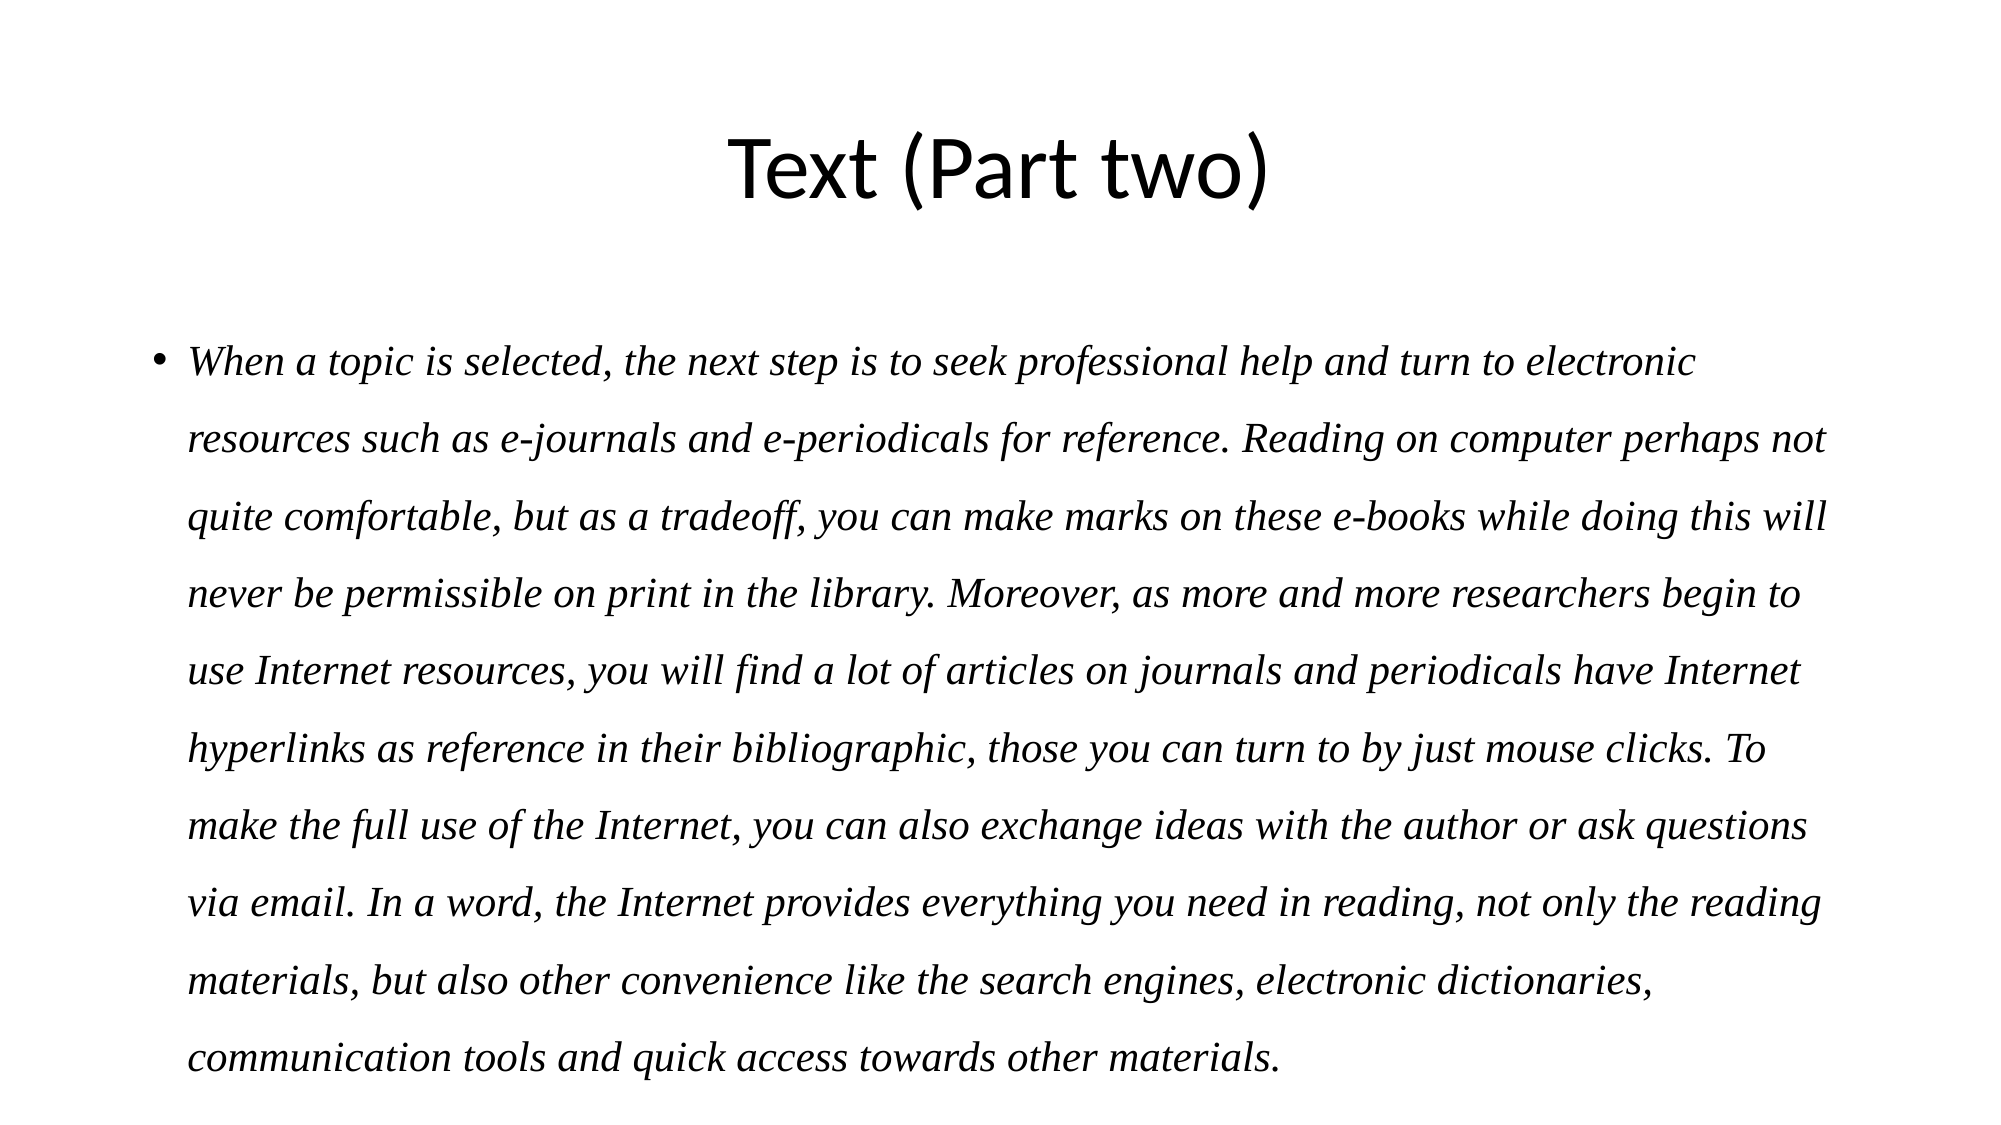

# Text (Part two)
When a topic is selected, the next step is to seek professional help and turn to electronic resources such as e-journals and e-periodicals for reference. Reading on computer perhaps not quite comfortable, but as a tradeoff, you can make marks on these e-books while doing this will never be permissible on print in the library. Moreover, as more and more researchers begin to use Internet resources, you will find a lot of articles on journals and periodicals have Internet hyperlinks as reference in their bibliographic, those you can turn to by just mouse clicks. To make the full use of the Internet, you can also exchange ideas with the author or ask questions via email. In a word, the Internet provides everything you need in reading, not only the reading materials, but also other convenience like the search engines, electronic dictionaries, communication tools and quick access towards other materials.